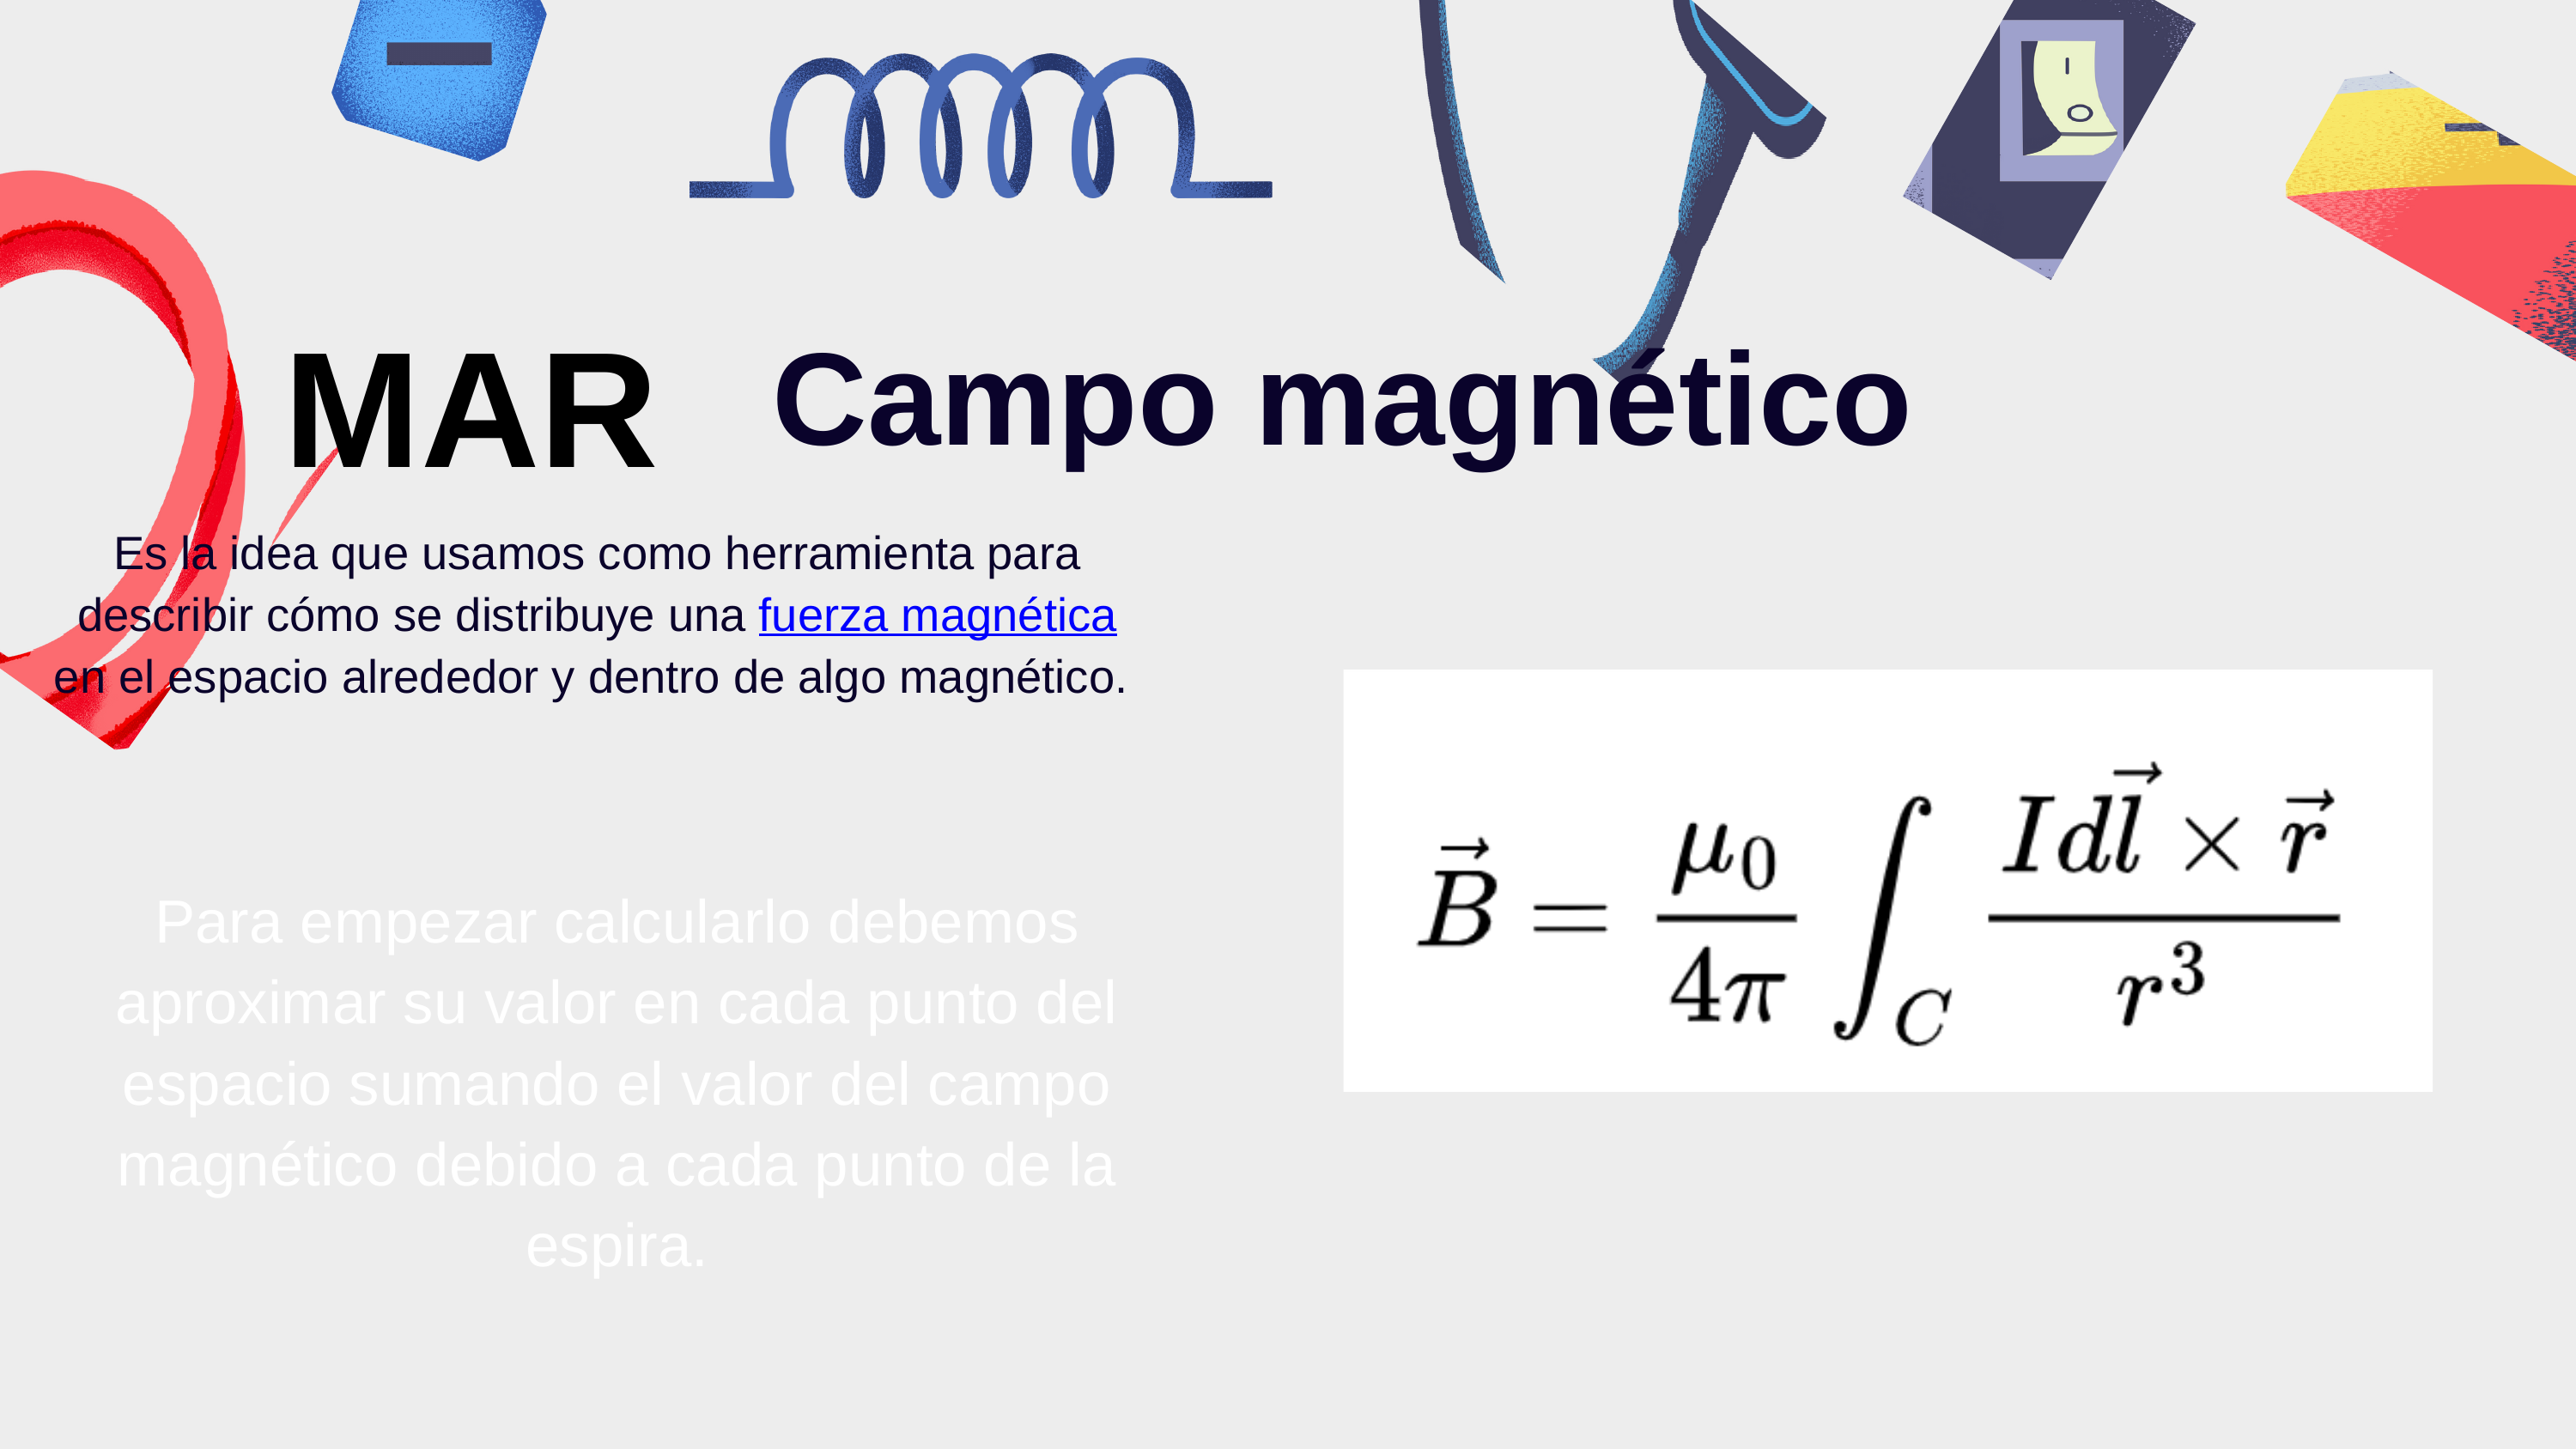

MAR
Campo magnético
Es la idea que usamos como herramienta para describir cómo se distribuye una fuerza magnética en el espacio alrededor y dentro de algo magnético.

Para empezar calcularlo debemos aproximar su valor en cada punto del espacio sumando el valor del campo magnético debido a cada punto de la espira.